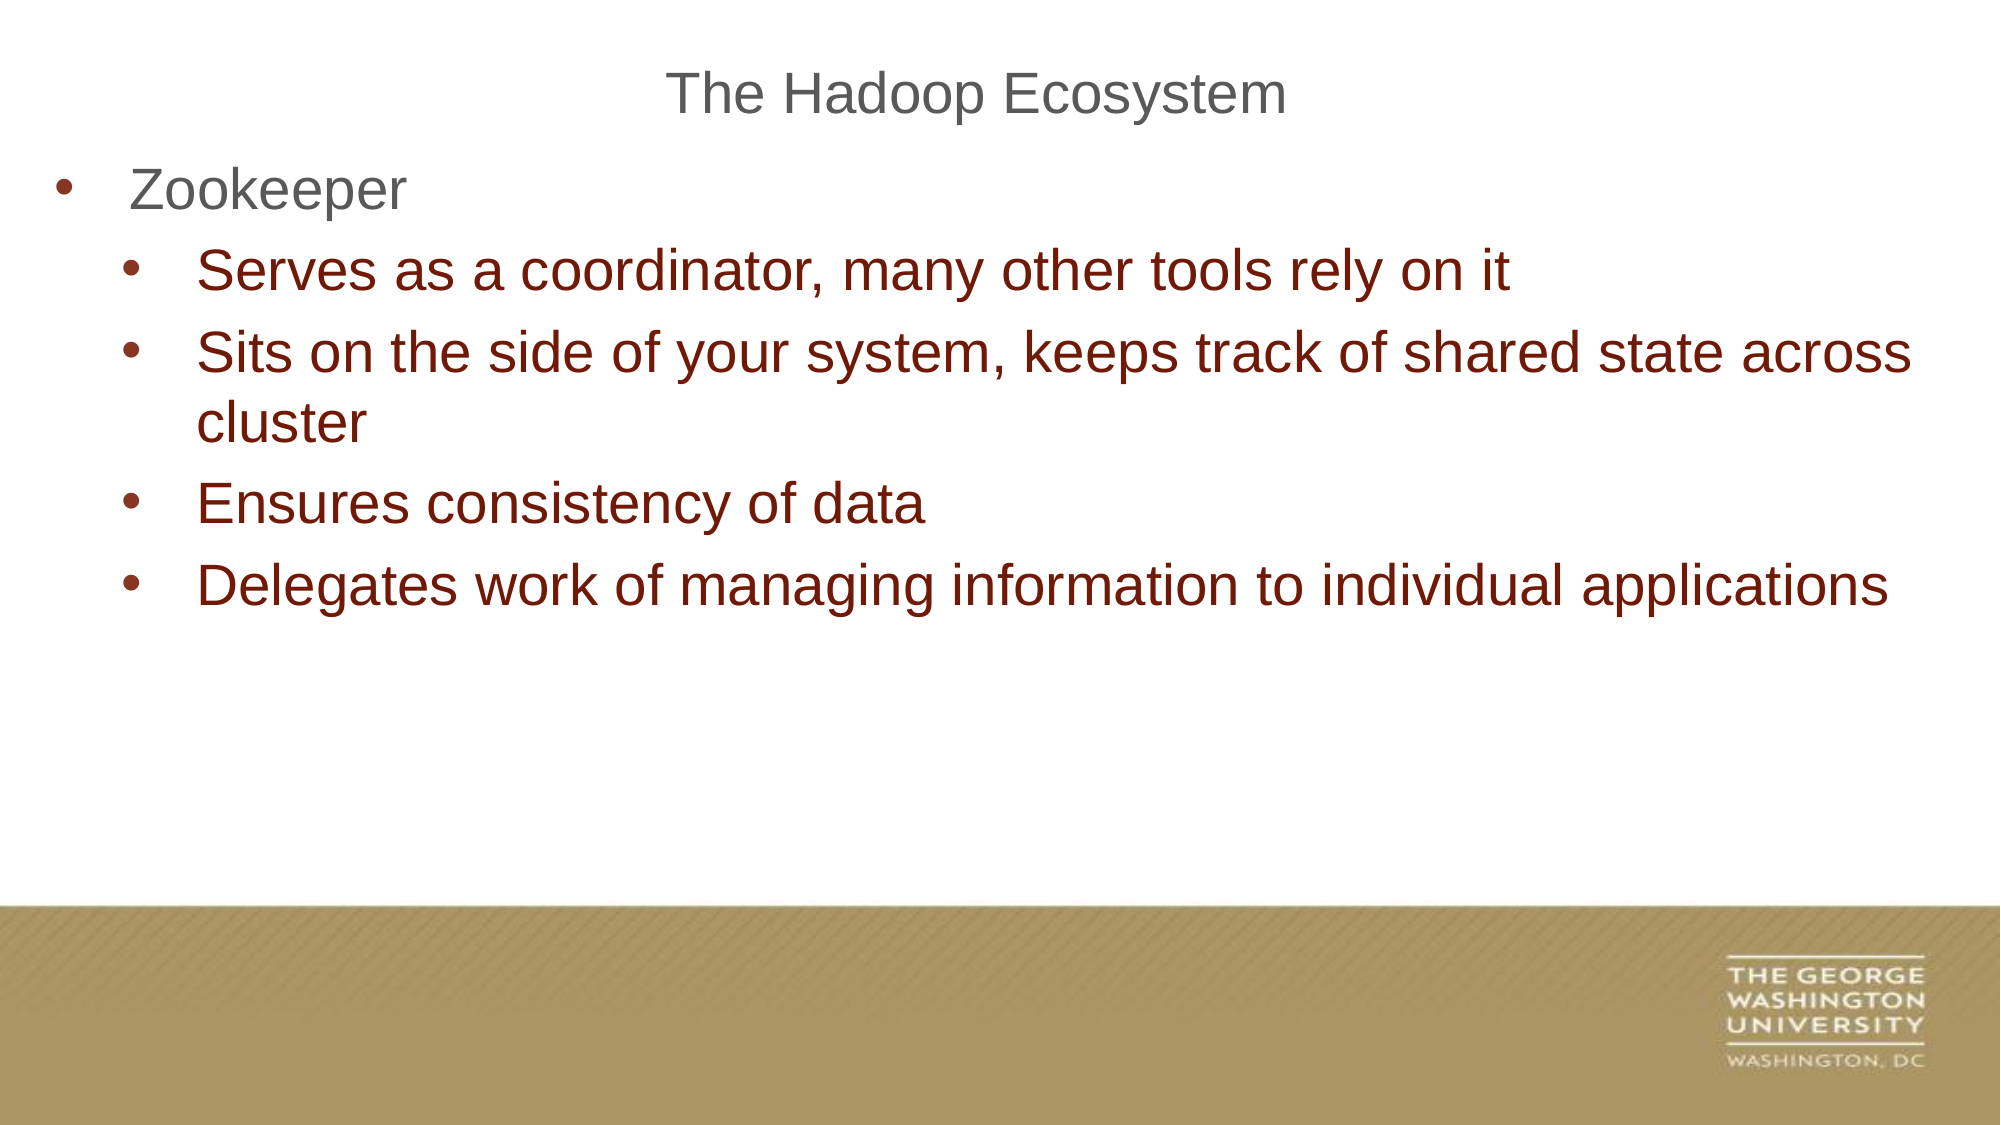

The Hadoop Ecosystem
Zookeeper
Serves as a coordinator, many other tools rely on it
Sits on the side of your system, keeps track of shared state across cluster
Ensures consistency of data
Delegates work of managing information to individual applications